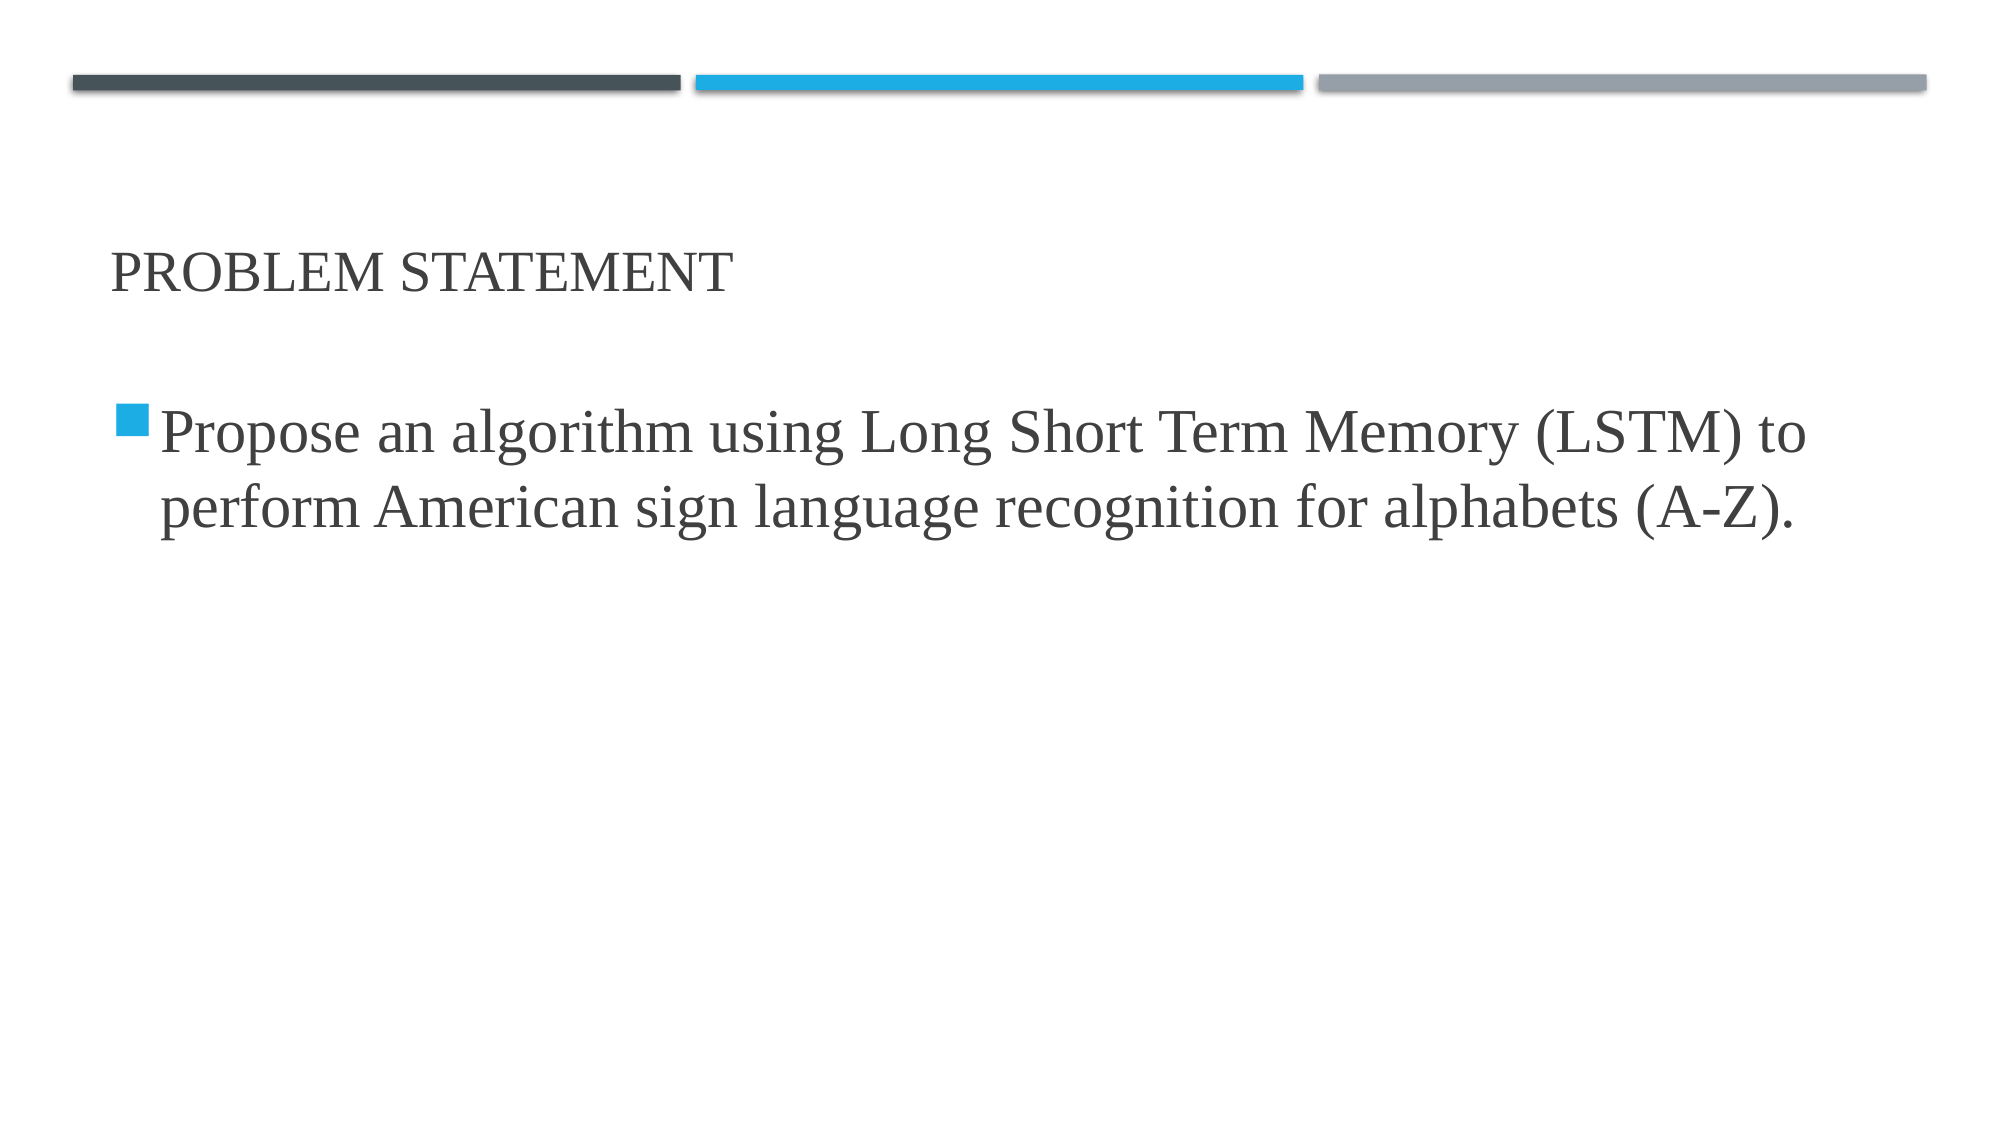

# Problem StatemeNt
Propose an algorithm using Long Short Term Memory (LSTM) to perform American sign language recognition for alphabets (A-Z).